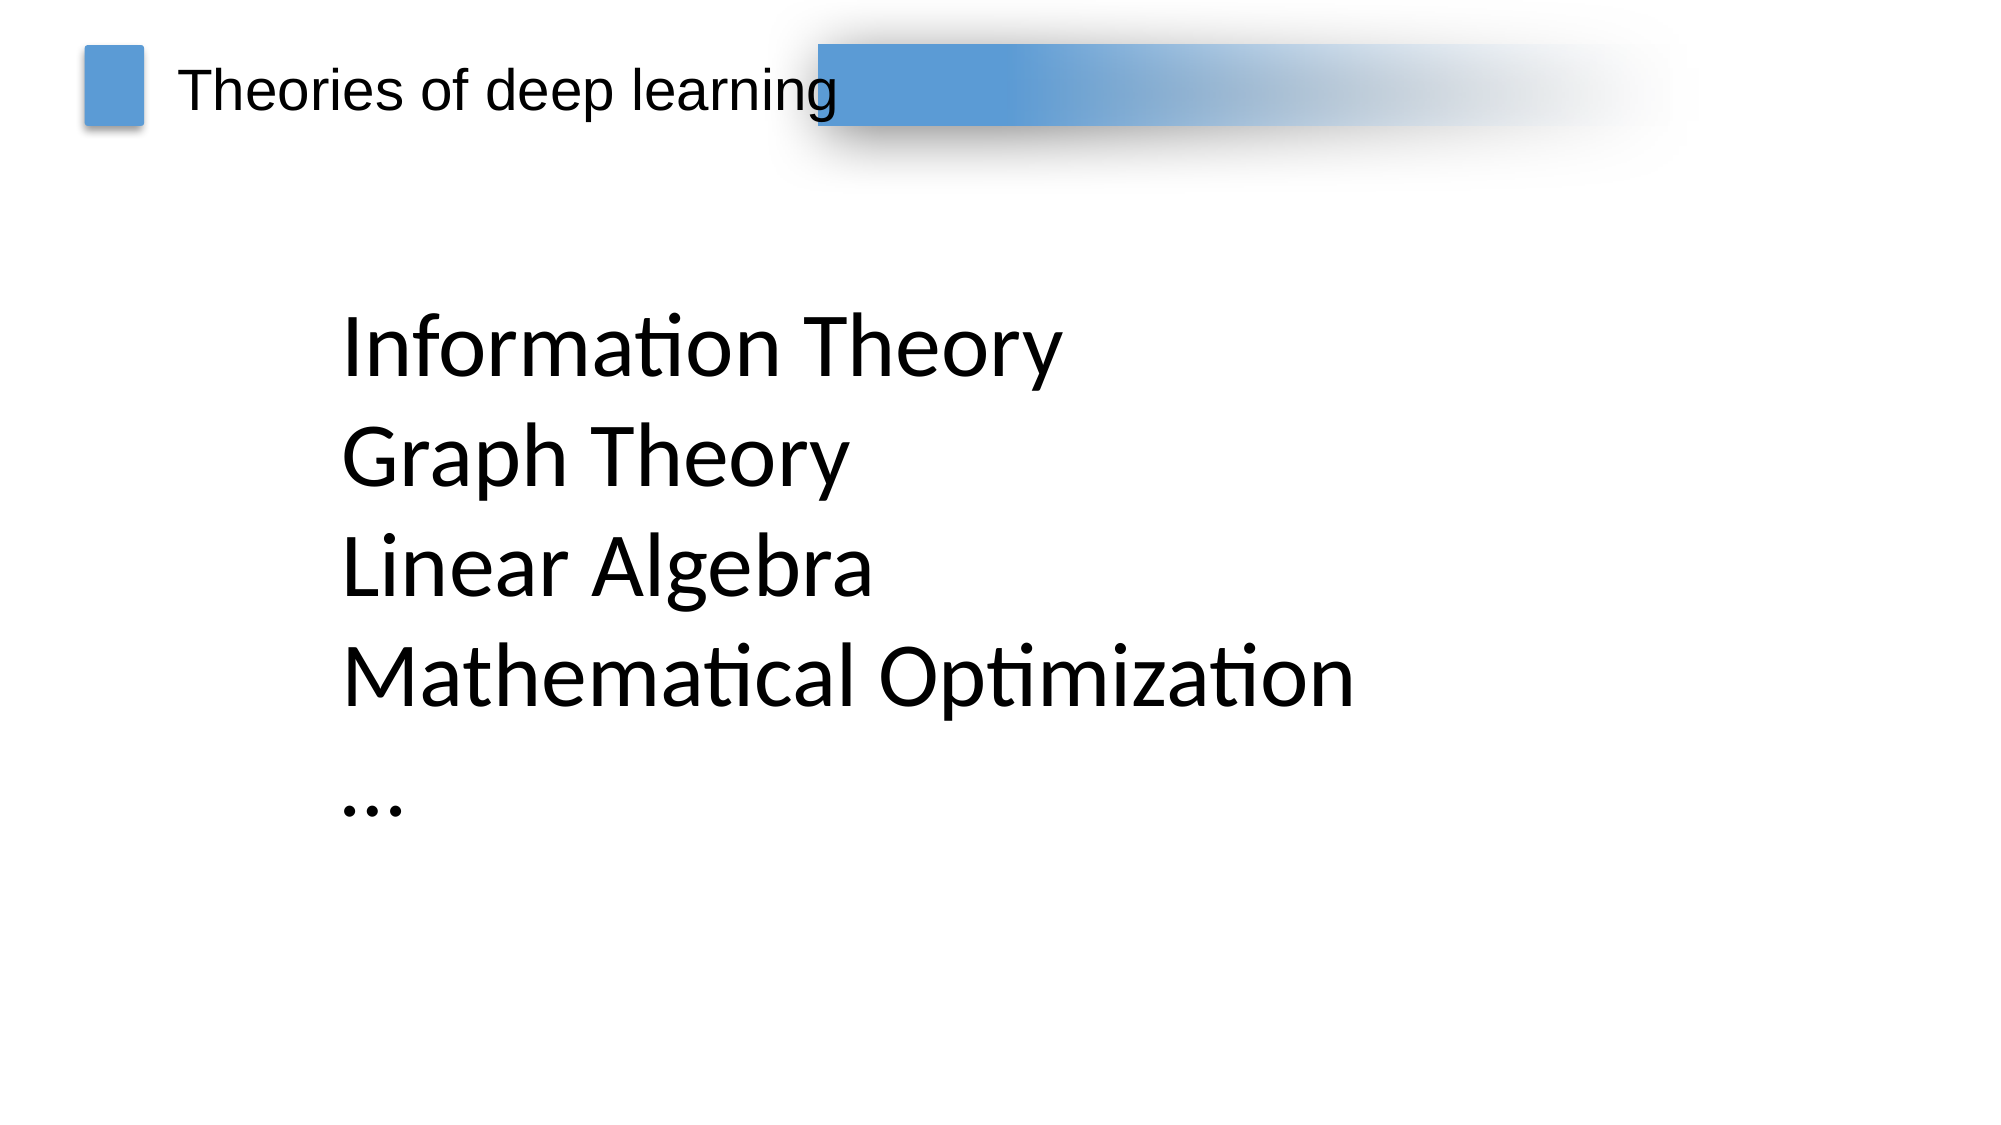

Theories of deep learning

Information Theory
Graph Theory
Linear Algebra
Mathematical Optimization
…